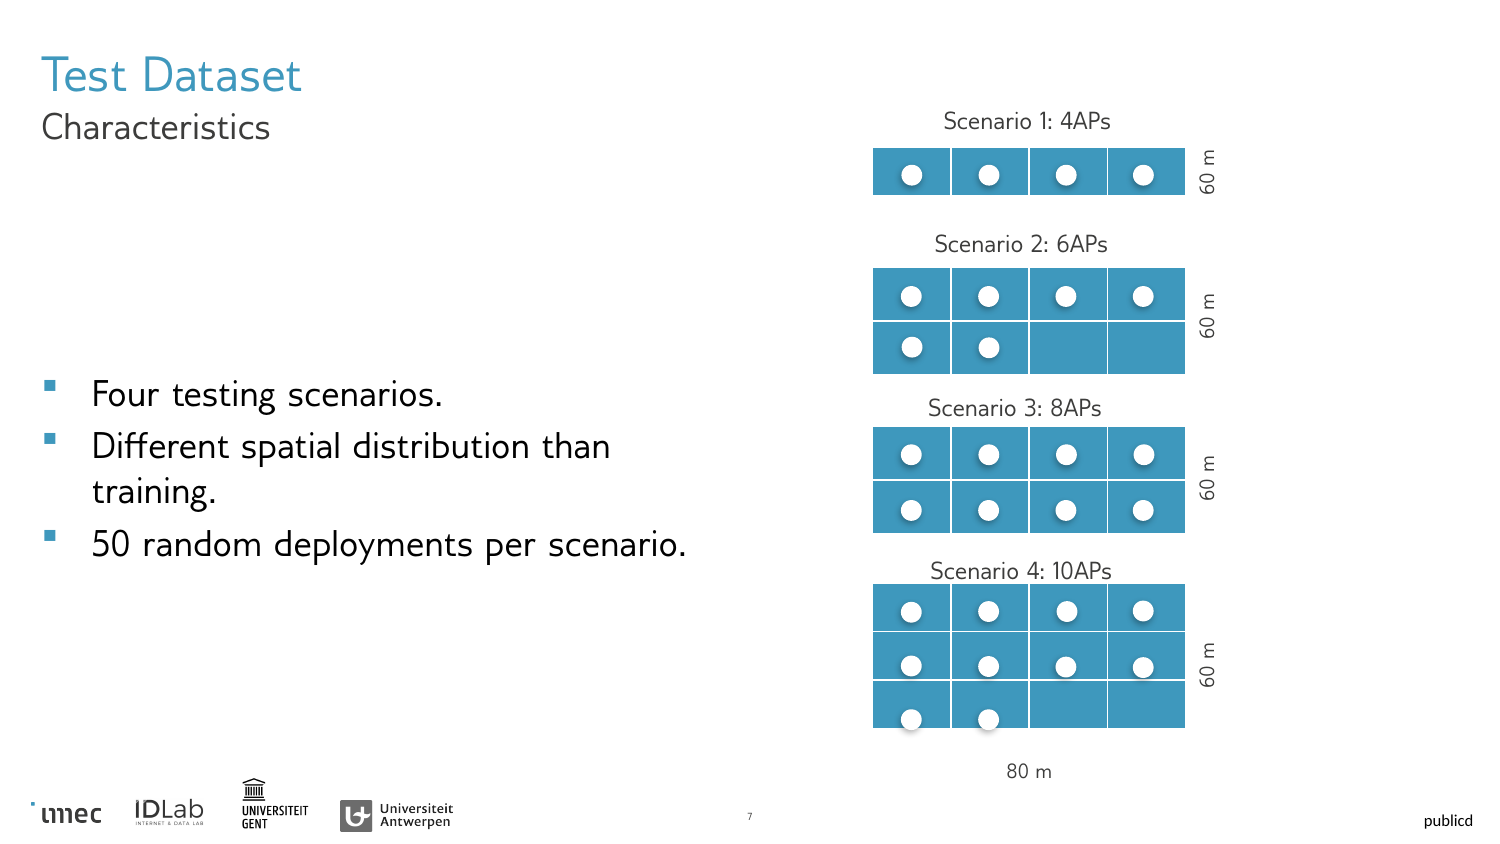

# Test Dataset
Characteristics
Scenario 1: 4APs
|  |  |  |  |
| --- | --- | --- | --- |
60 m

Four testing scenarios.
Different spatial distribution than training.
50 random deployments per scenario.
Scenario 2: 6APs
|  |  |  |  |
| --- | --- | --- | --- |
|  |  |  |  |

60 m

Scenario 3: 8APs
|  |  |  |  |
| --- | --- | --- | --- |
|  |  |  |  |

60 m

Scenario 4: 10APs
|  |  |  |  |
| --- | --- | --- | --- |
|  |  |  |  |
|  |  |  |  |

60 m

80 m
7